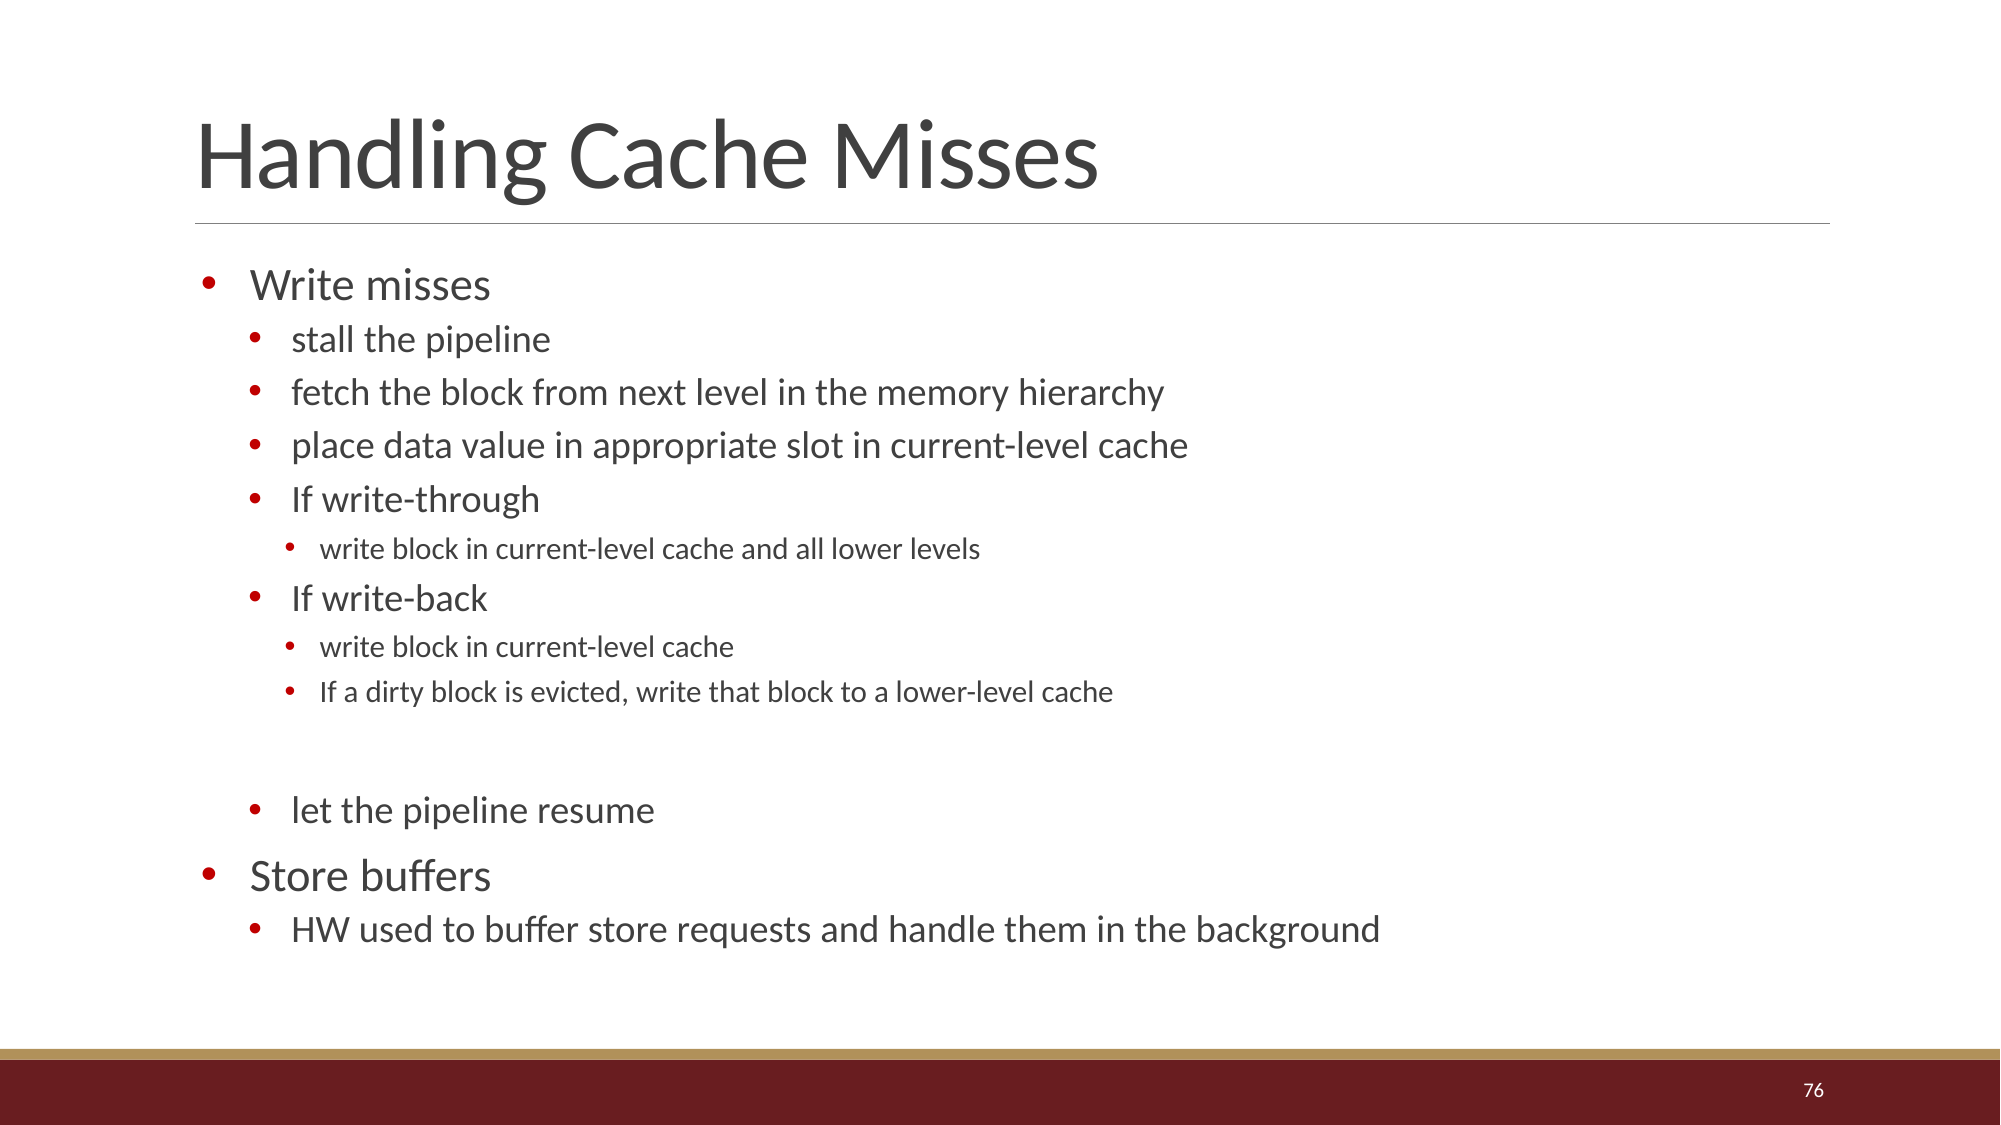

# Handling Cache Misses
Write misses
stall the pipeline
fetch the block from next level in the memory hierarchy
place data value in appropriate slot in current-level cache
If write-through
write block in current-level cache and all lower levels
If write-back
write block in current-level cache
If a dirty block is evicted, write that block to a lower-level cache

let the pipeline resume
Store buffers
HW used to buffer store requests and handle them in the background

76